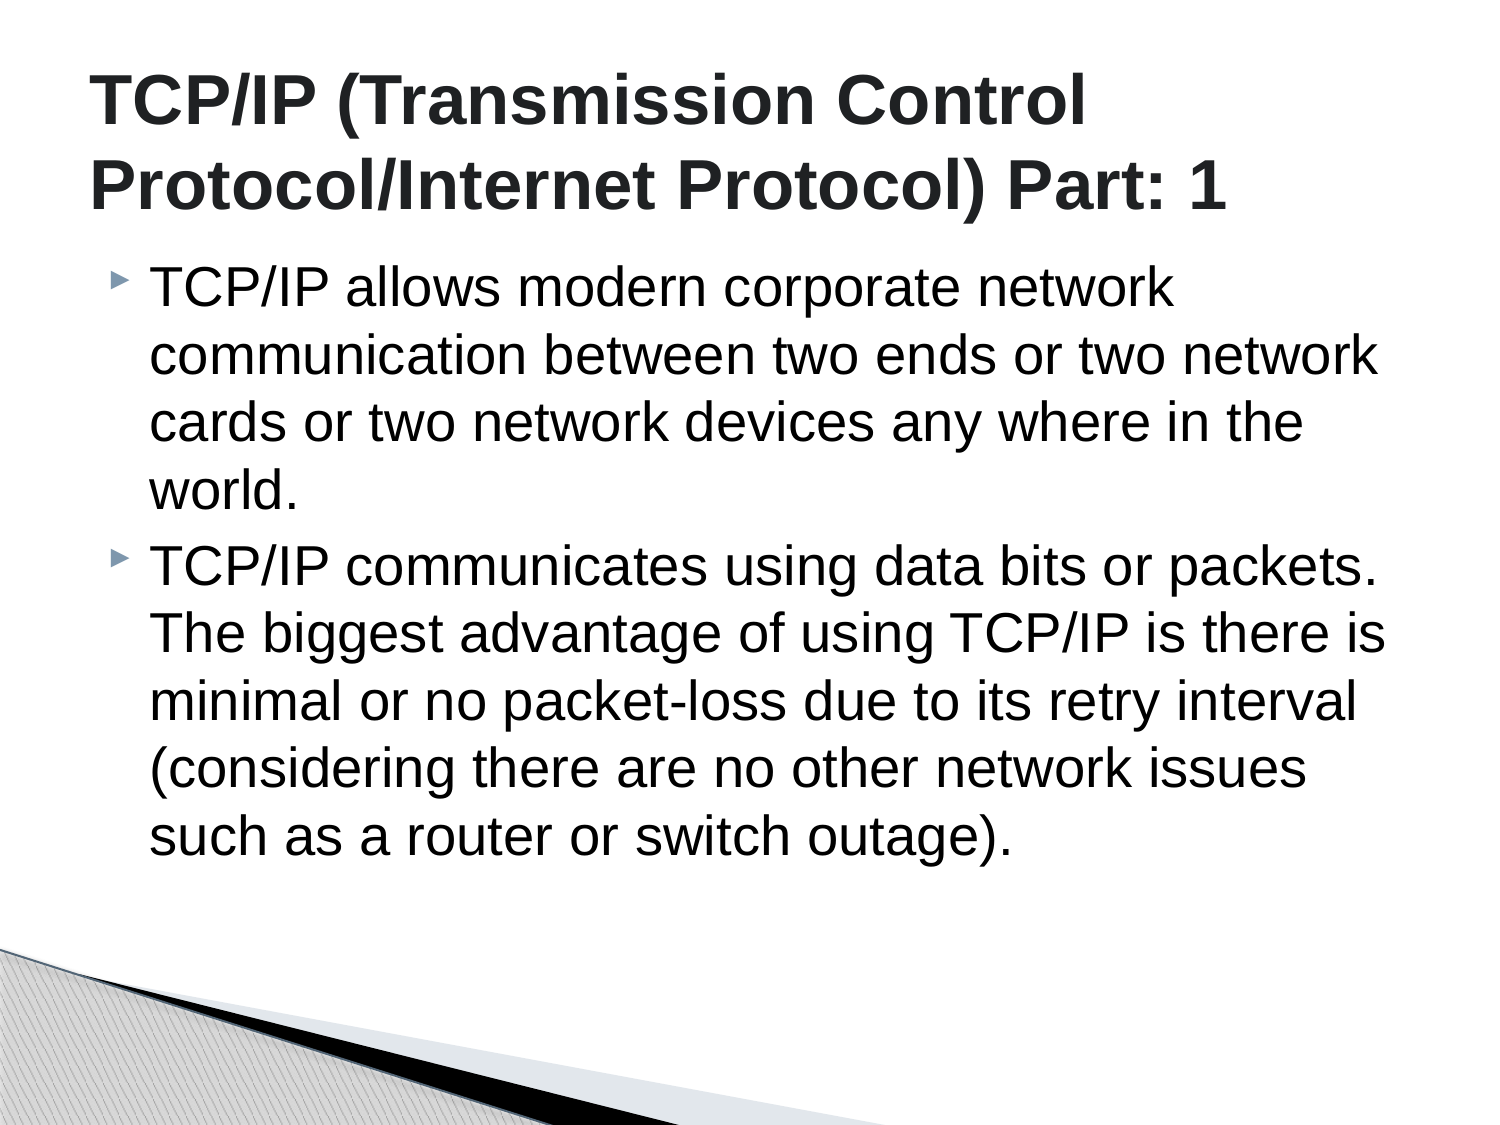

# TCP/IP (Transmission Control Protocol/Internet Protocol) Part: 1
TCP/IP allows modern corporate network communication between two ends or two network cards or two network devices any where in the world.
TCP/IP communicates using data bits or packets. The biggest advantage of using TCP/IP is there is minimal or no packet-loss due to its retry interval (considering there are no other network issues such as a router or switch outage).